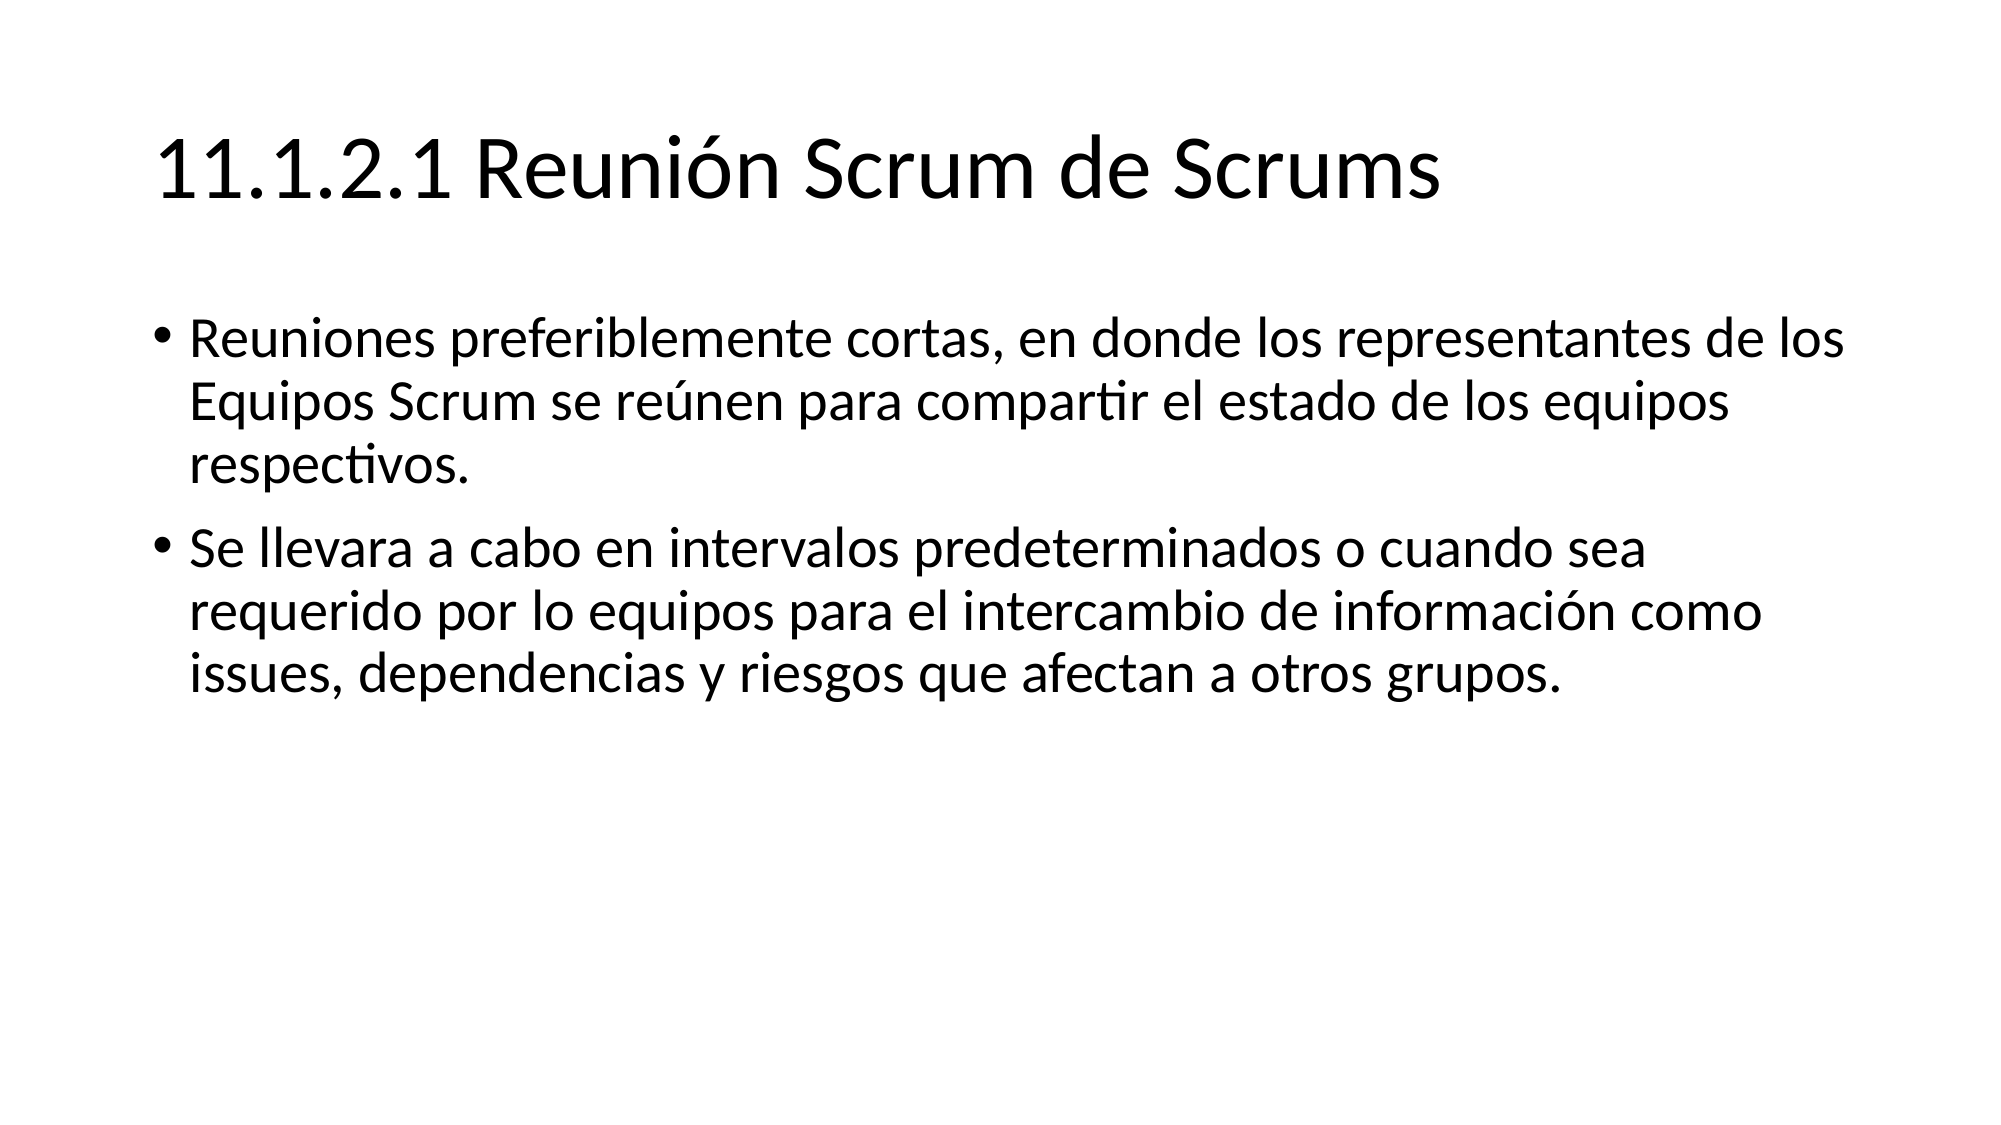

# 11.1.2.1 Reunión Scrum de Scrums
Reuniones preferiblemente cortas, en donde los representantes de los Equipos Scrum se reúnen para compartir el estado de los equipos respectivos.
Se llevara a cabo en intervalos predeterminados o cuando sea requerido por lo equipos para el intercambio de información como issues, dependencias y riesgos que afectan a otros grupos.